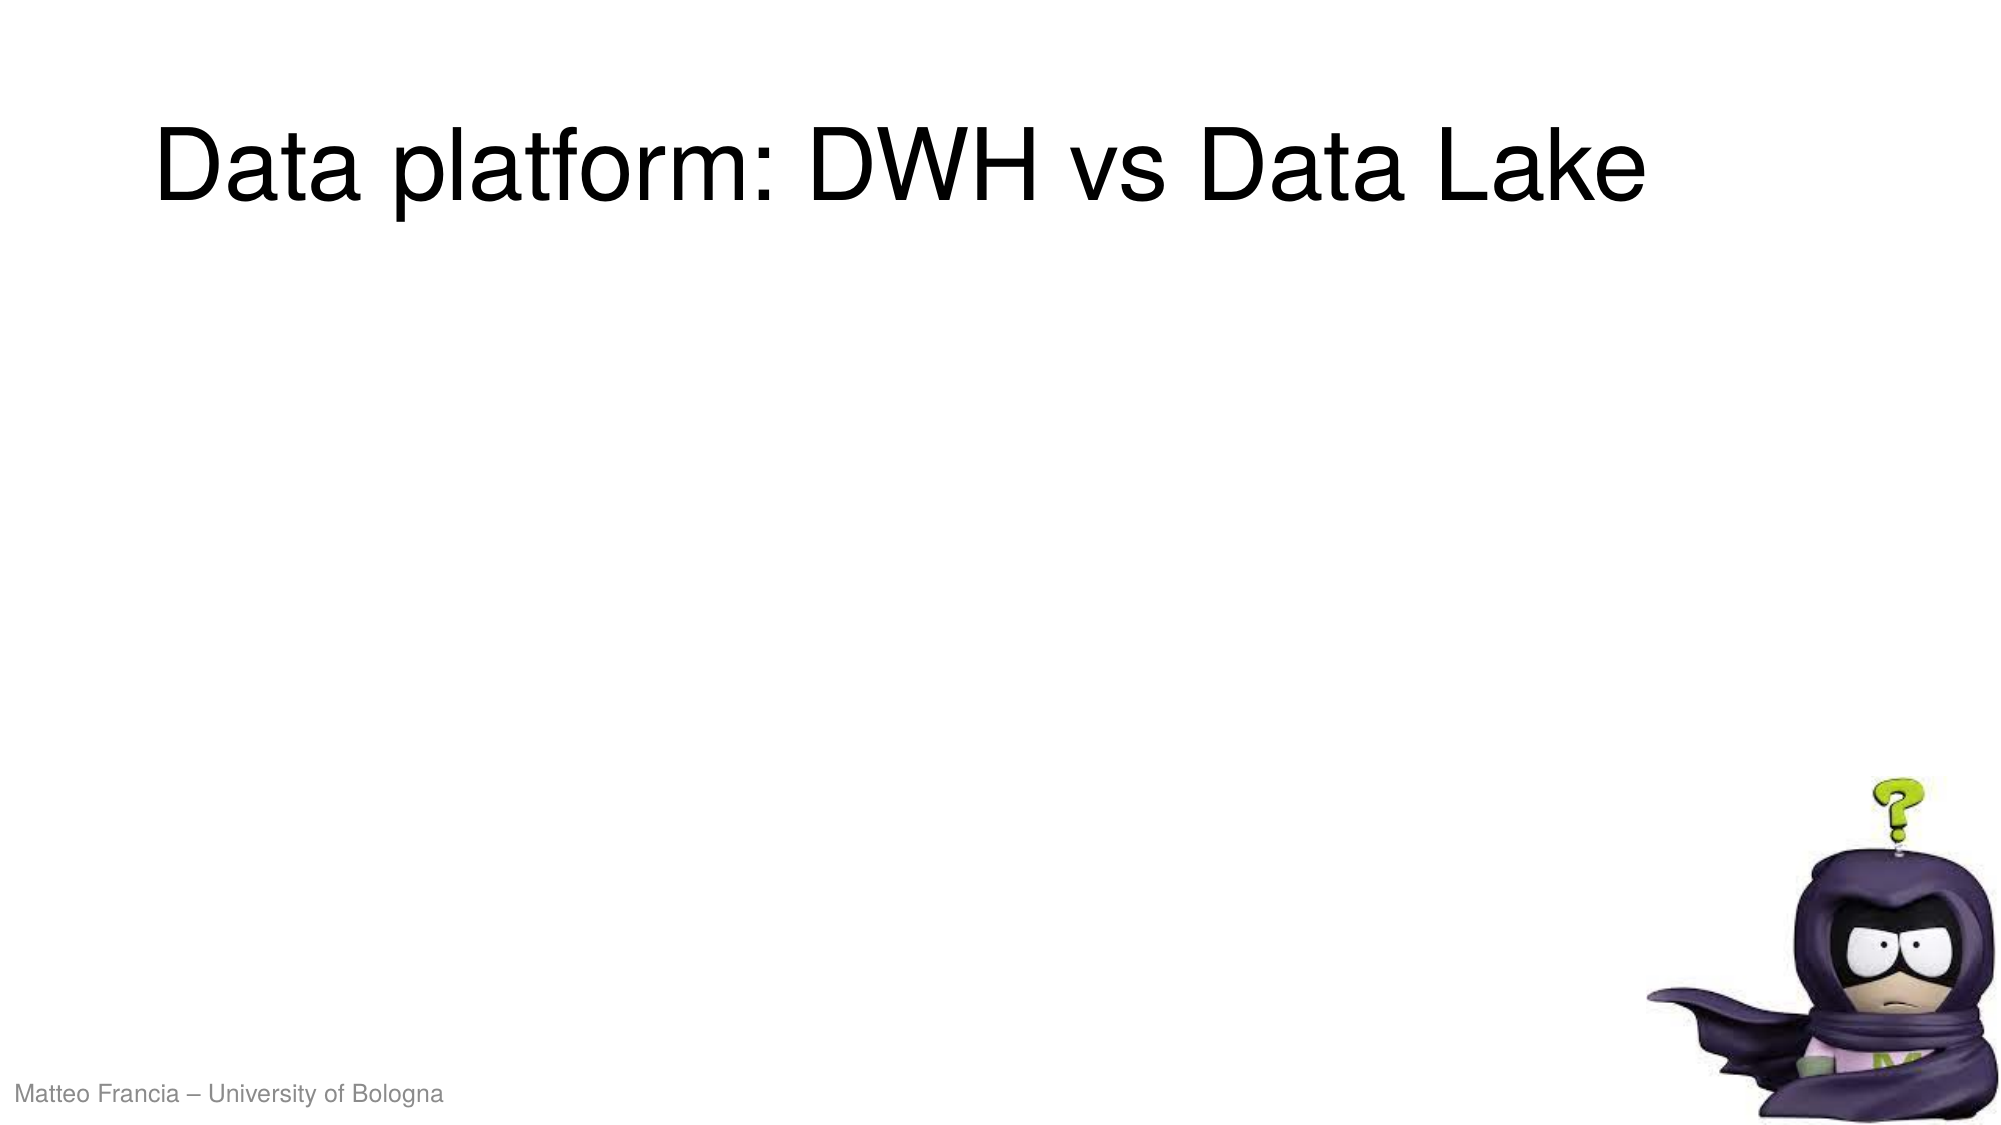

# Data platform: DWH vs Data Lake

142
Matteo Francia – University of Bologna